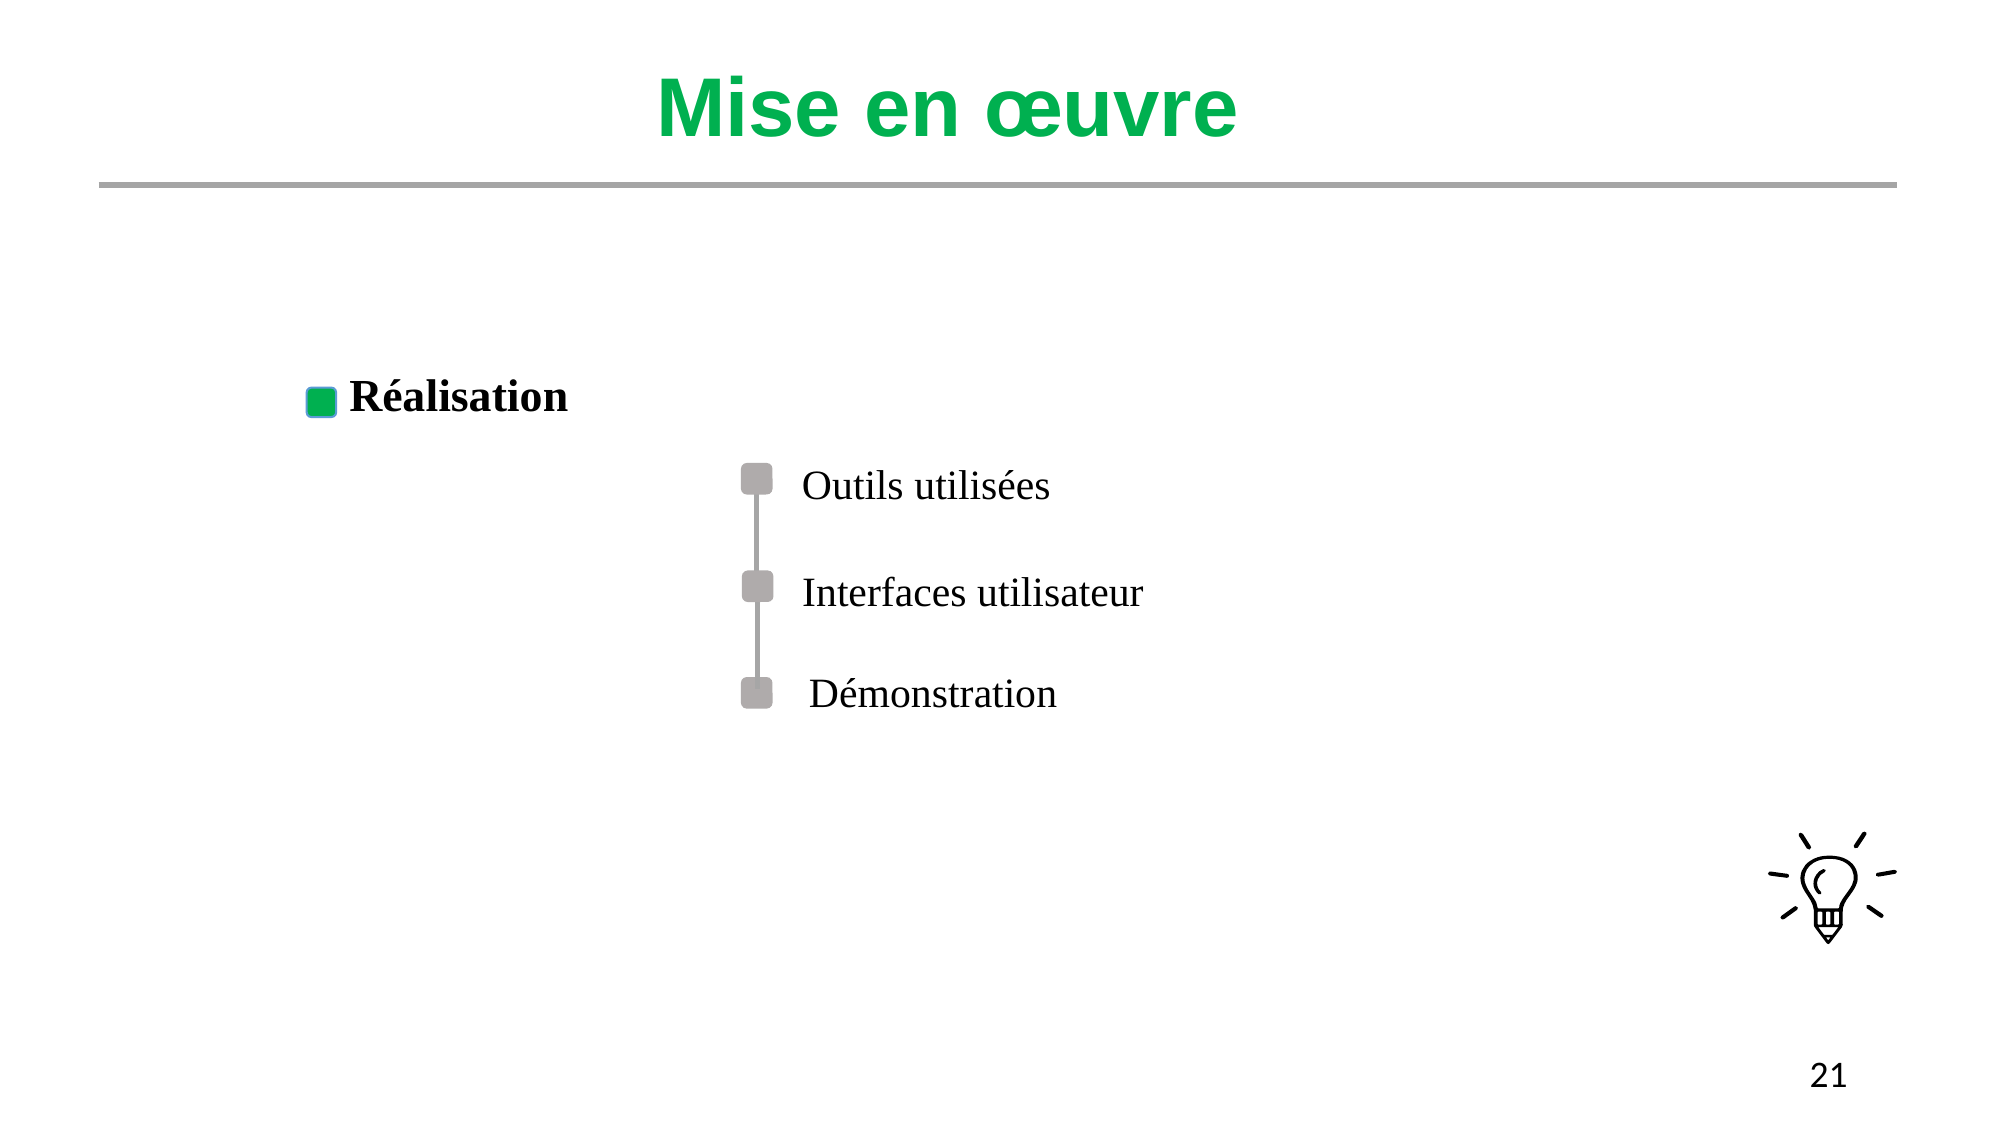

Mise en œuvre

Réalisation

Outils utilisées

Interfaces utilisateur

Démonstration

21